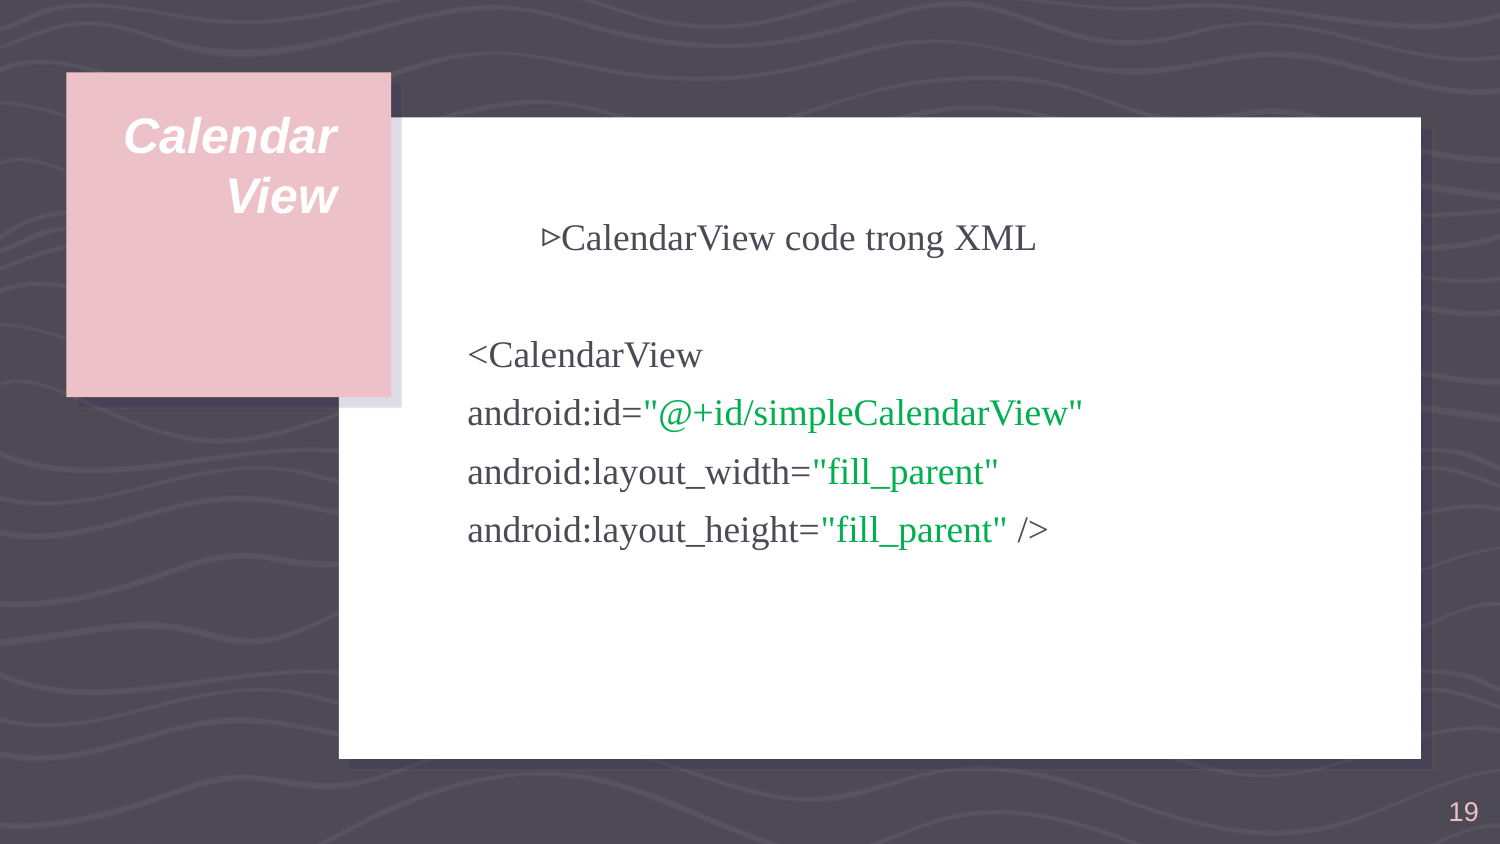

# CalendarView
CalendarView code trong XML

<CalendarView
android:id="@+id/simpleCalendarView"     android:layout_width="fill_parent"
android:layout_height="fill_parent" />
19